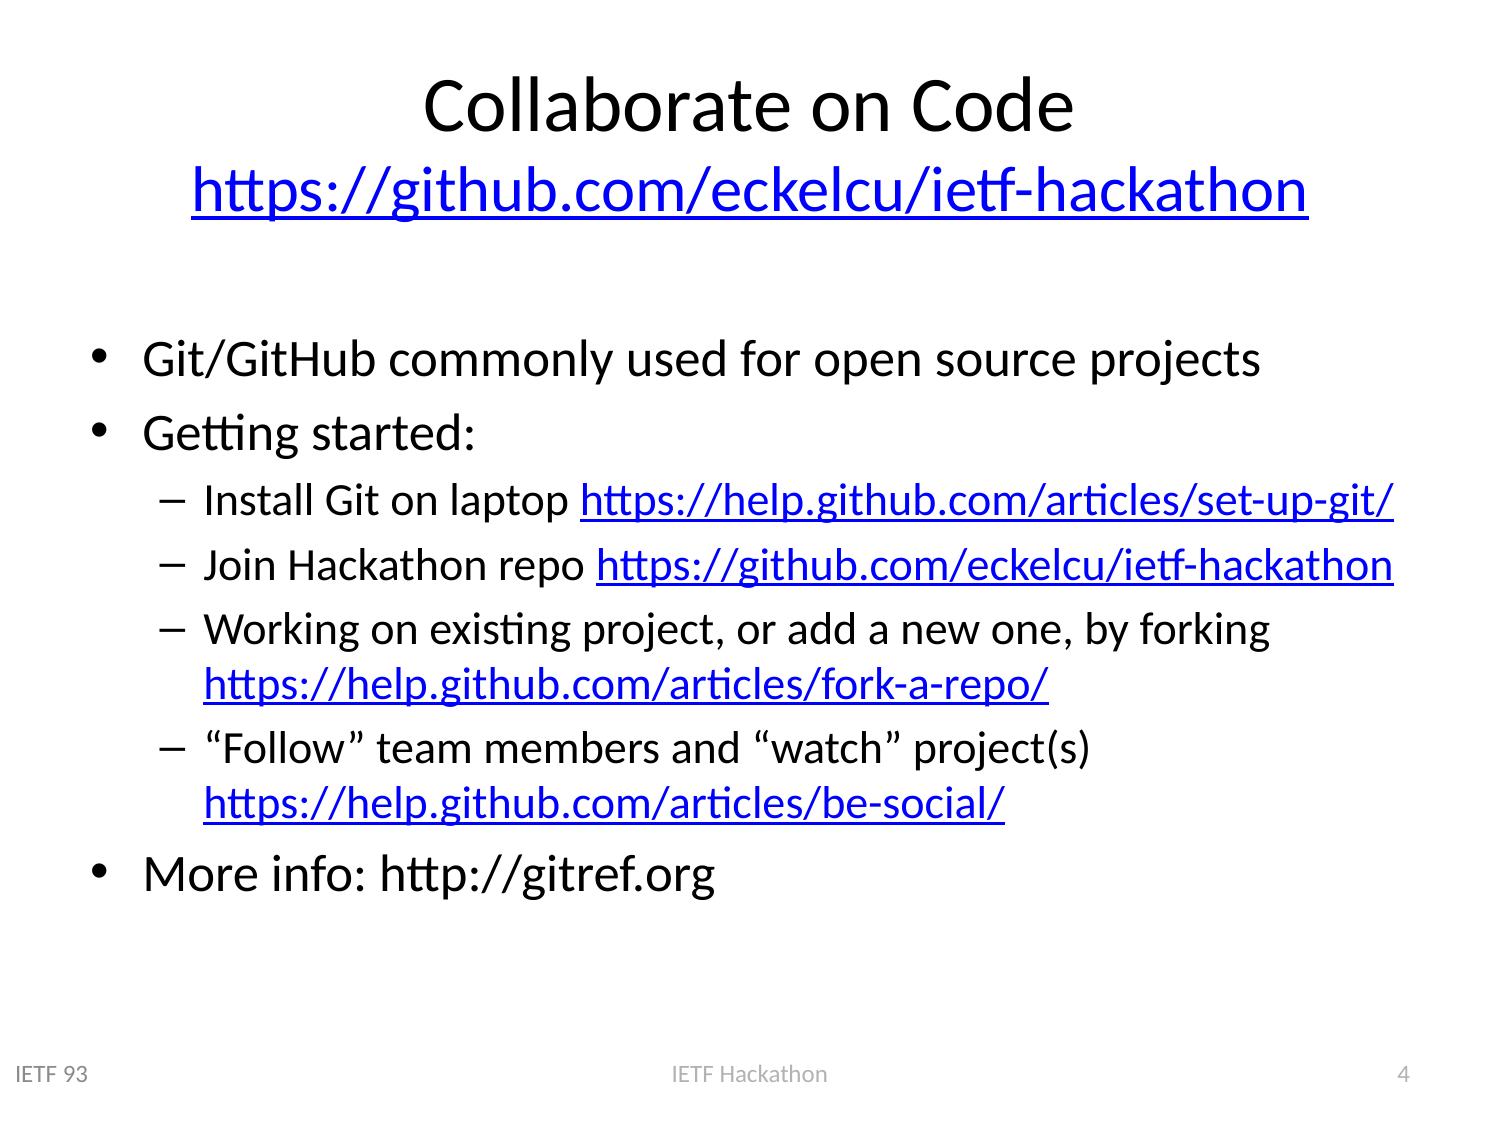

# Collaborate on Code https://github.com/eckelcu/ietf-hackathon
Git/GitHub commonly used for open source projects
Getting started:
Install Git on laptop https://help.github.com/articles/set-up-git/
Join Hackathon repo https://github.com/eckelcu/ietf-hackathon
Working on existing project, or add a new one, by forking https://help.github.com/articles/fork-a-repo/
“Follow” team members and “watch” project(s) https://help.github.com/articles/be-social/
More info: http://gitref.org
IETF 93
IETF Hackathon
4